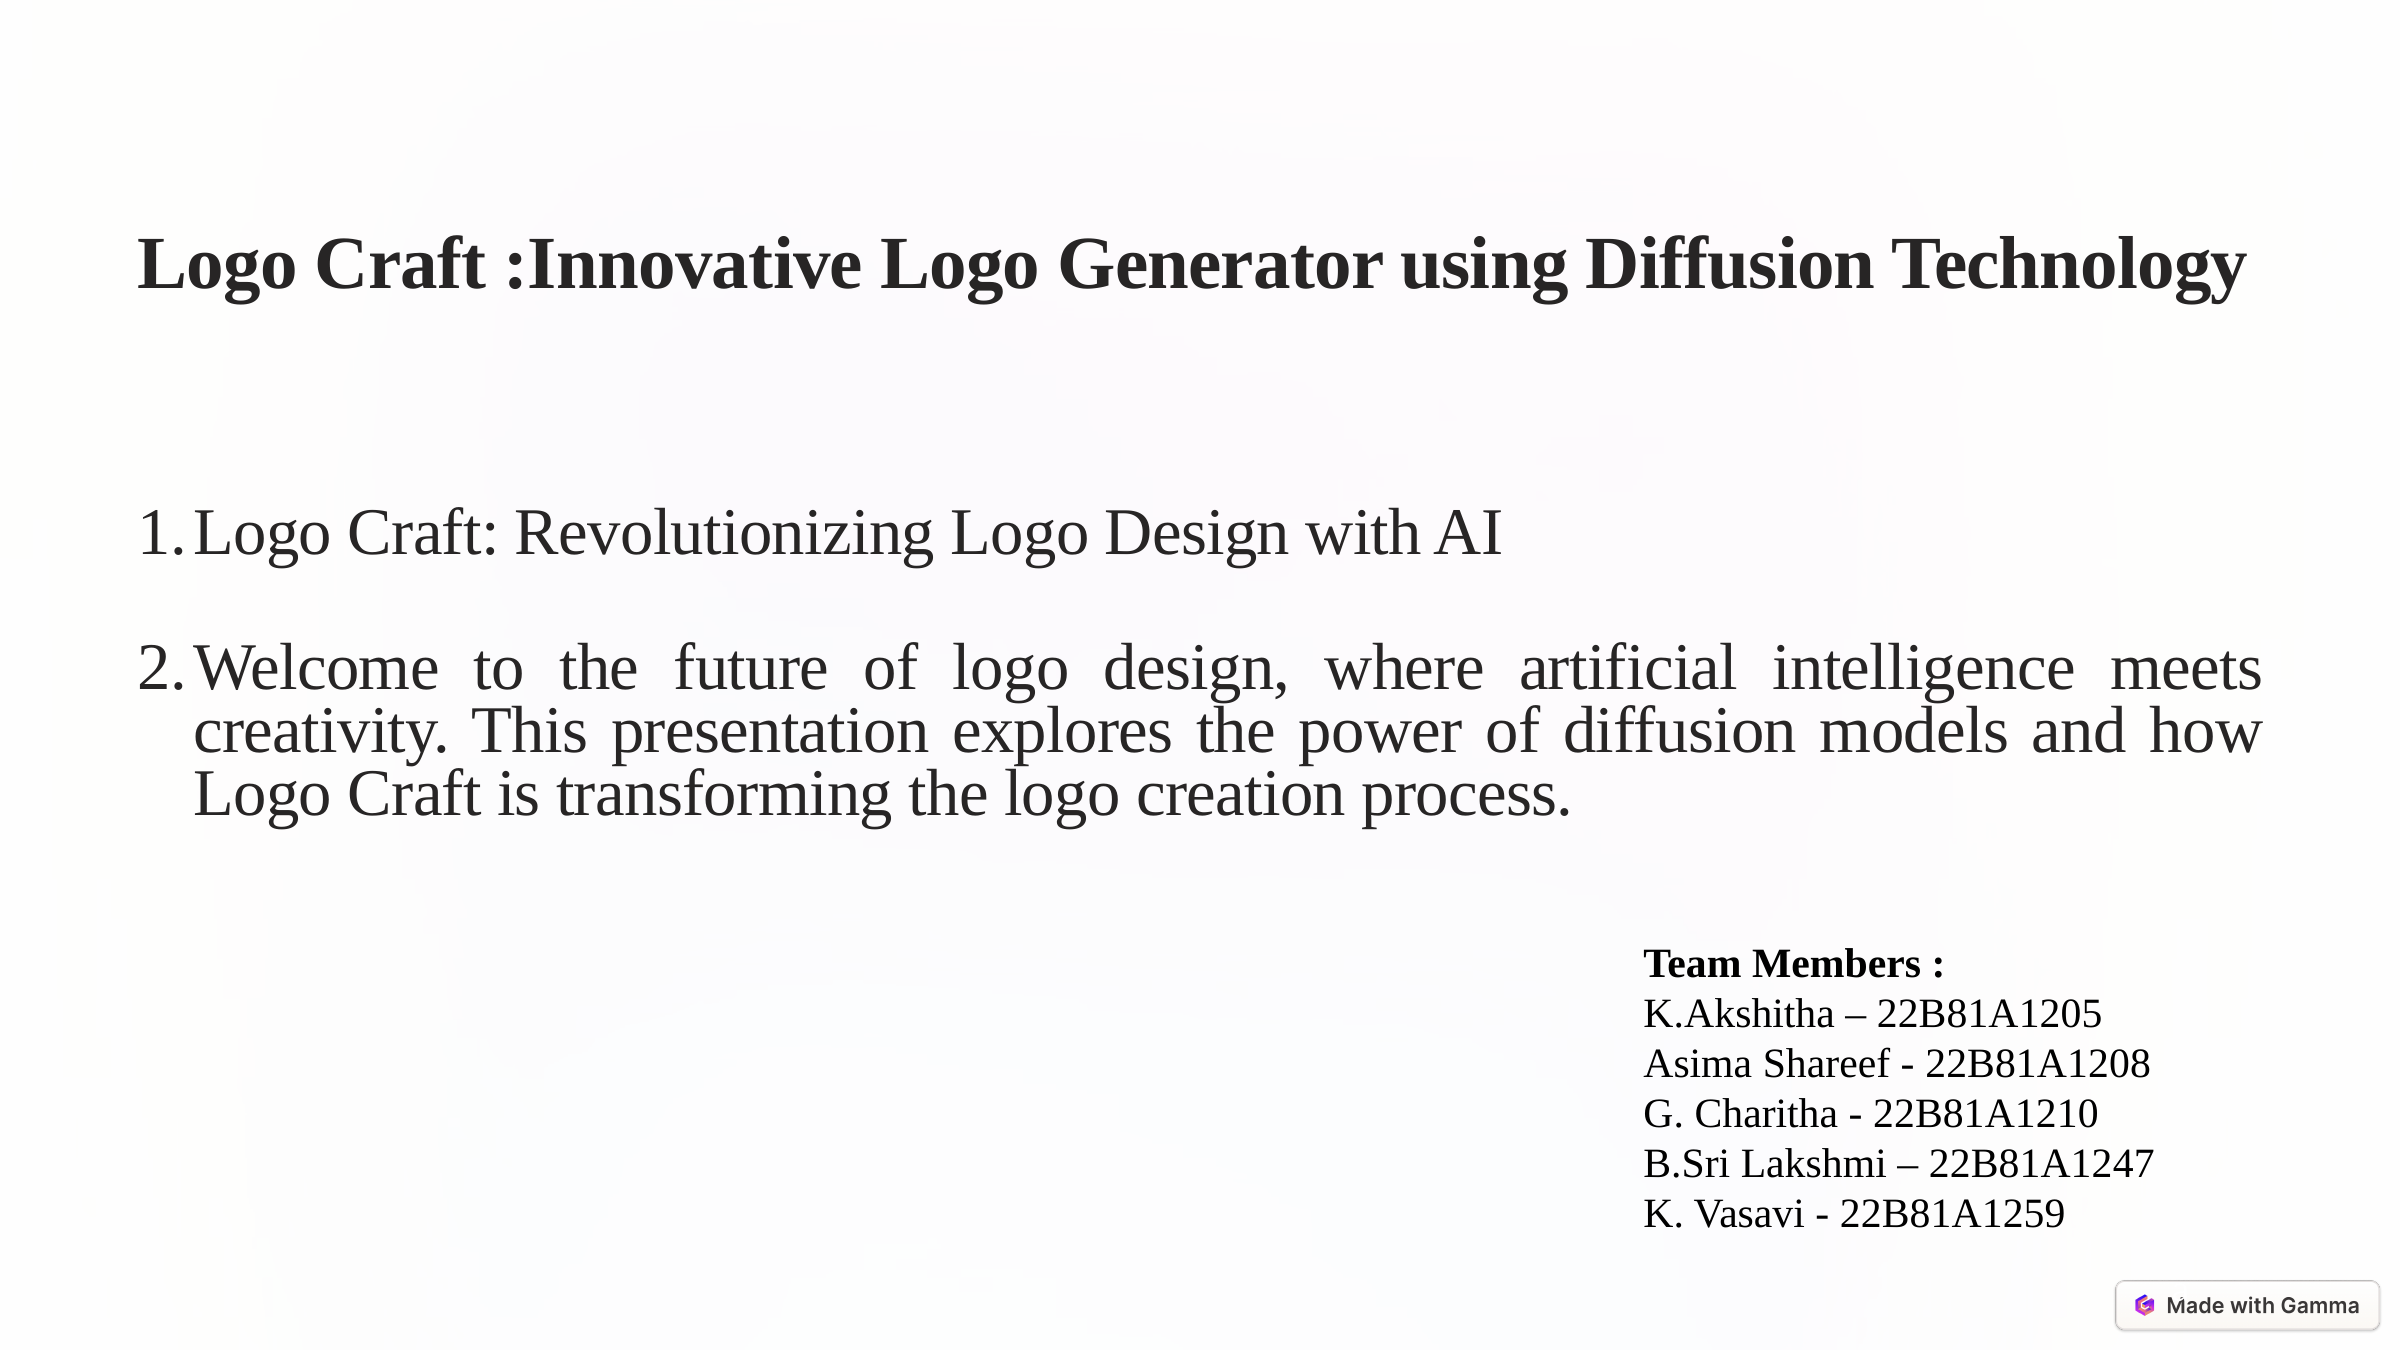

Logo Craft :Innovative Logo Generator using Diffusion Technology
Logo Craft: Revolutionizing Logo Design with AI
Welcome to the future of logo design, where artificial intelligence meets creativity. This presentation explores the power of diffusion models and how Logo Craft is transforming the logo creation process.
Team Members :
K.Akshitha – 22B81A1205
Asima Shareef - 22B81A1208
G. Charitha - 22B81A1210
B.Sri Lakshmi – 22B81A1247
K. Vasavi - 22B81A1259

a